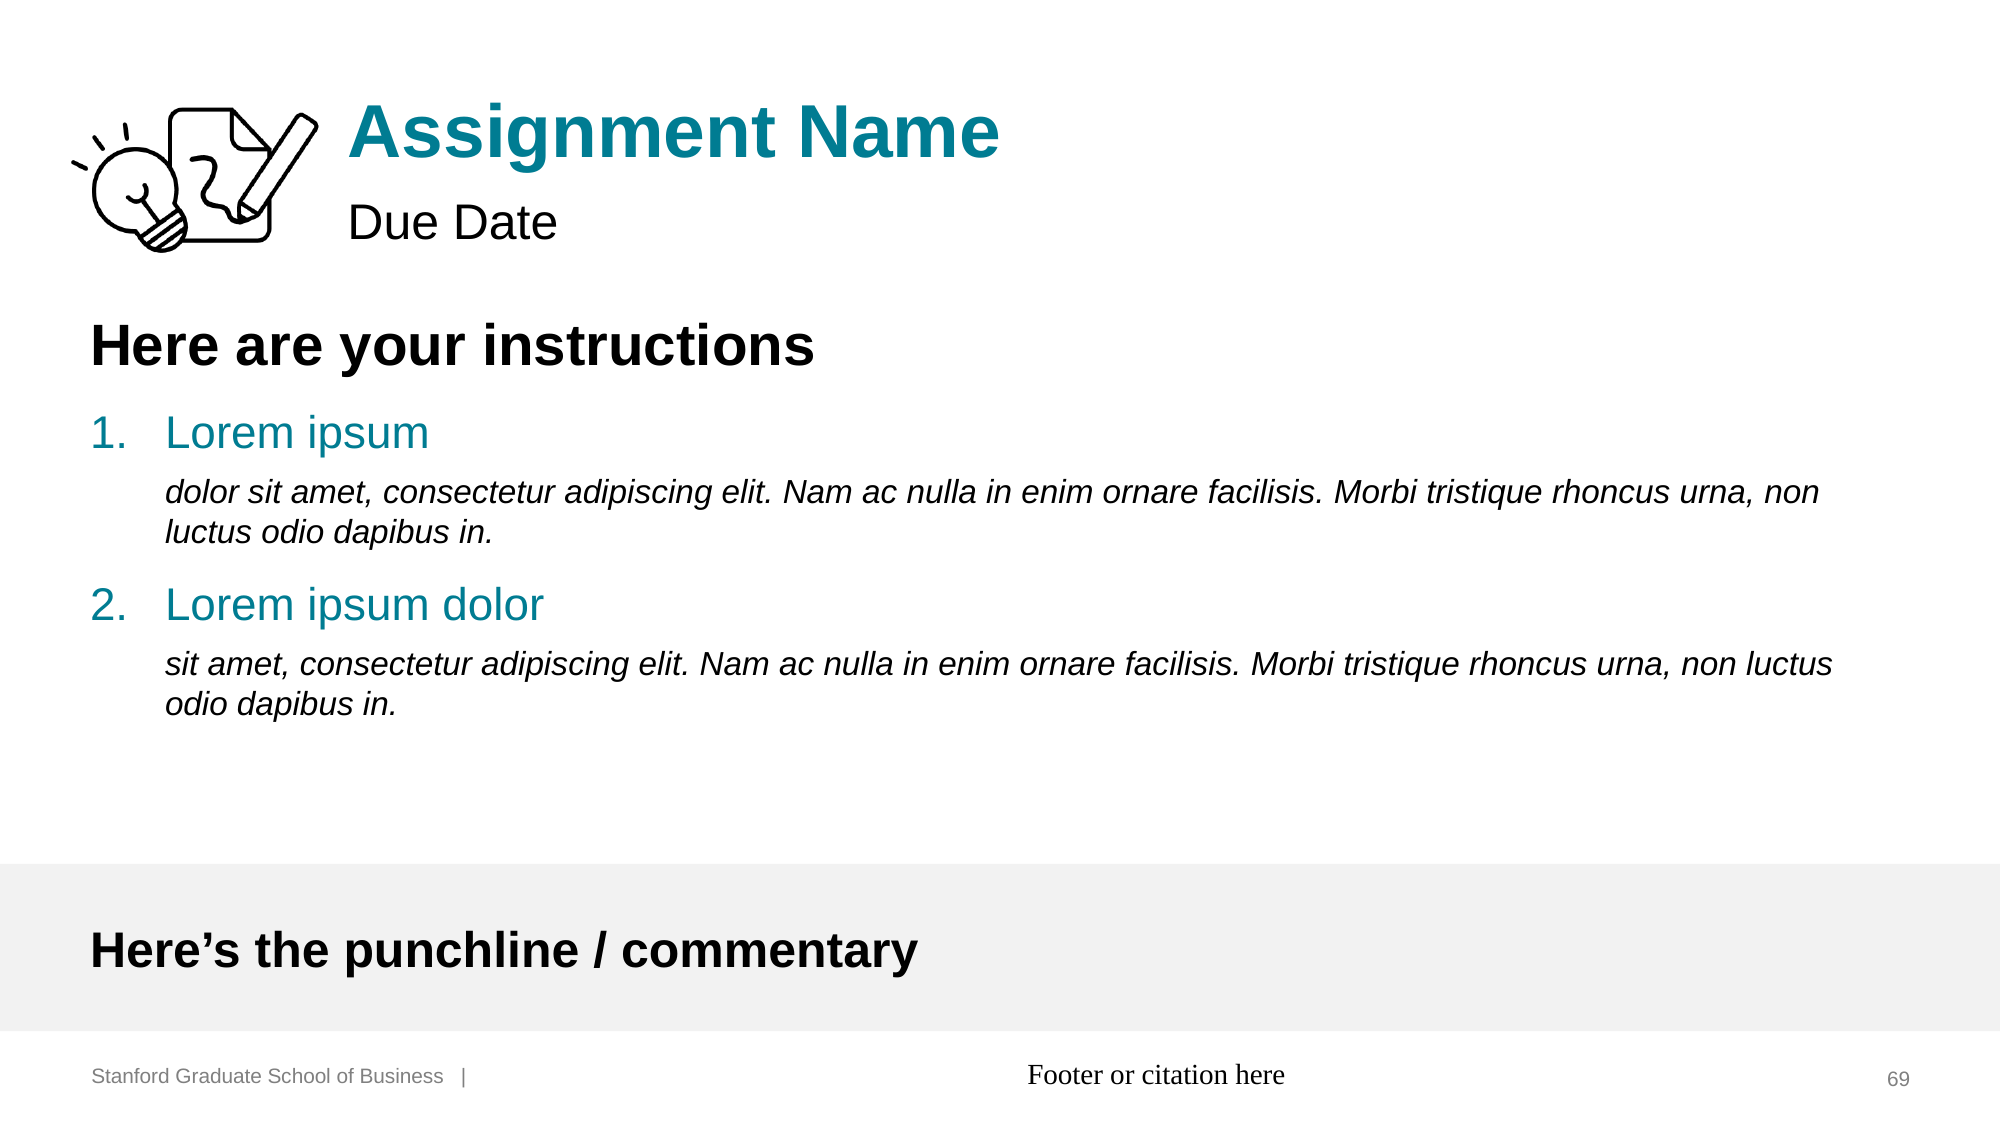

# Assignment Name
Due Date
Here are your instructions
Lorem ipsum
dolor sit amet, consectetur adipiscing elit. Nam ac nulla in enim ornare facilisis. Morbi tristique rhoncus urna, non luctus odio dapibus in.
Lorem ipsum dolor
sit amet, consectetur adipiscing elit. Nam ac nulla in enim ornare facilisis. Morbi tristique rhoncus urna, non luctus odio dapibus in.
Here’s the punchline / commentary
Footer or citation here
69